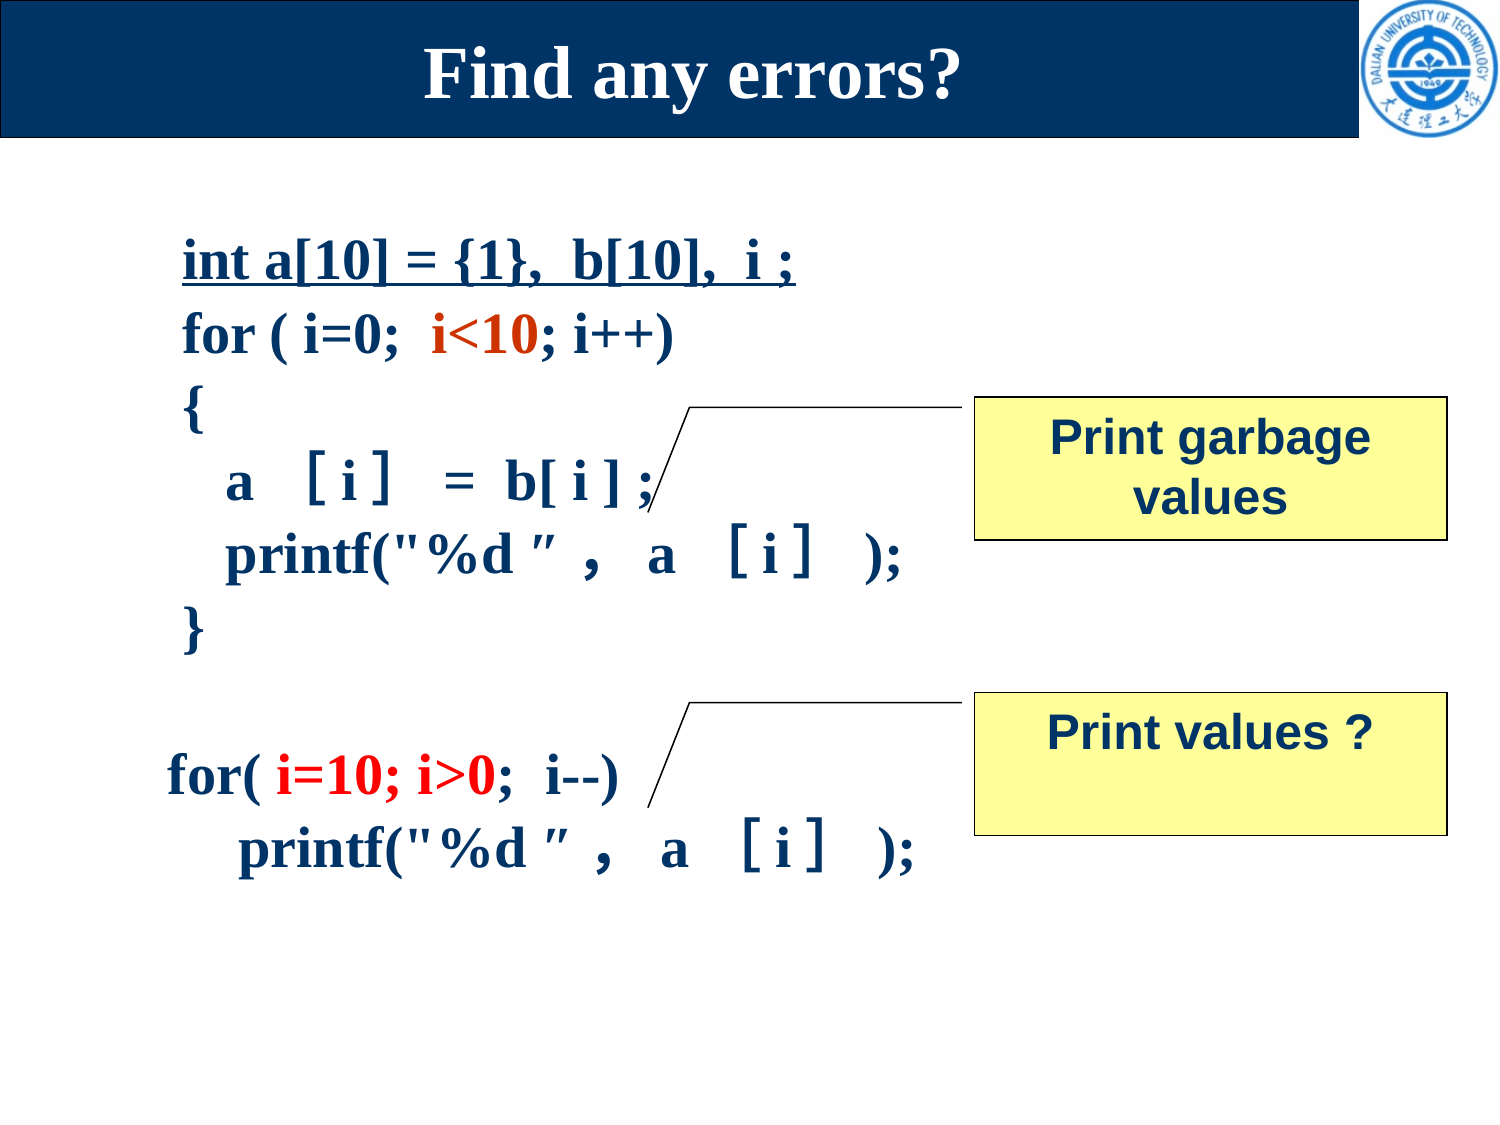

# Find any errors?

   int a[10] = {1},  b[10],  i ;
   for ( i=0;  i<10; i++)
   {
      a［i］=  b[ i ] ;
      printf("%d ″，a［i］);
   }

  for( i=10; i>0;  i--)
   	   printf("%d ″，a［i］);

Print garbage values
Print values ?